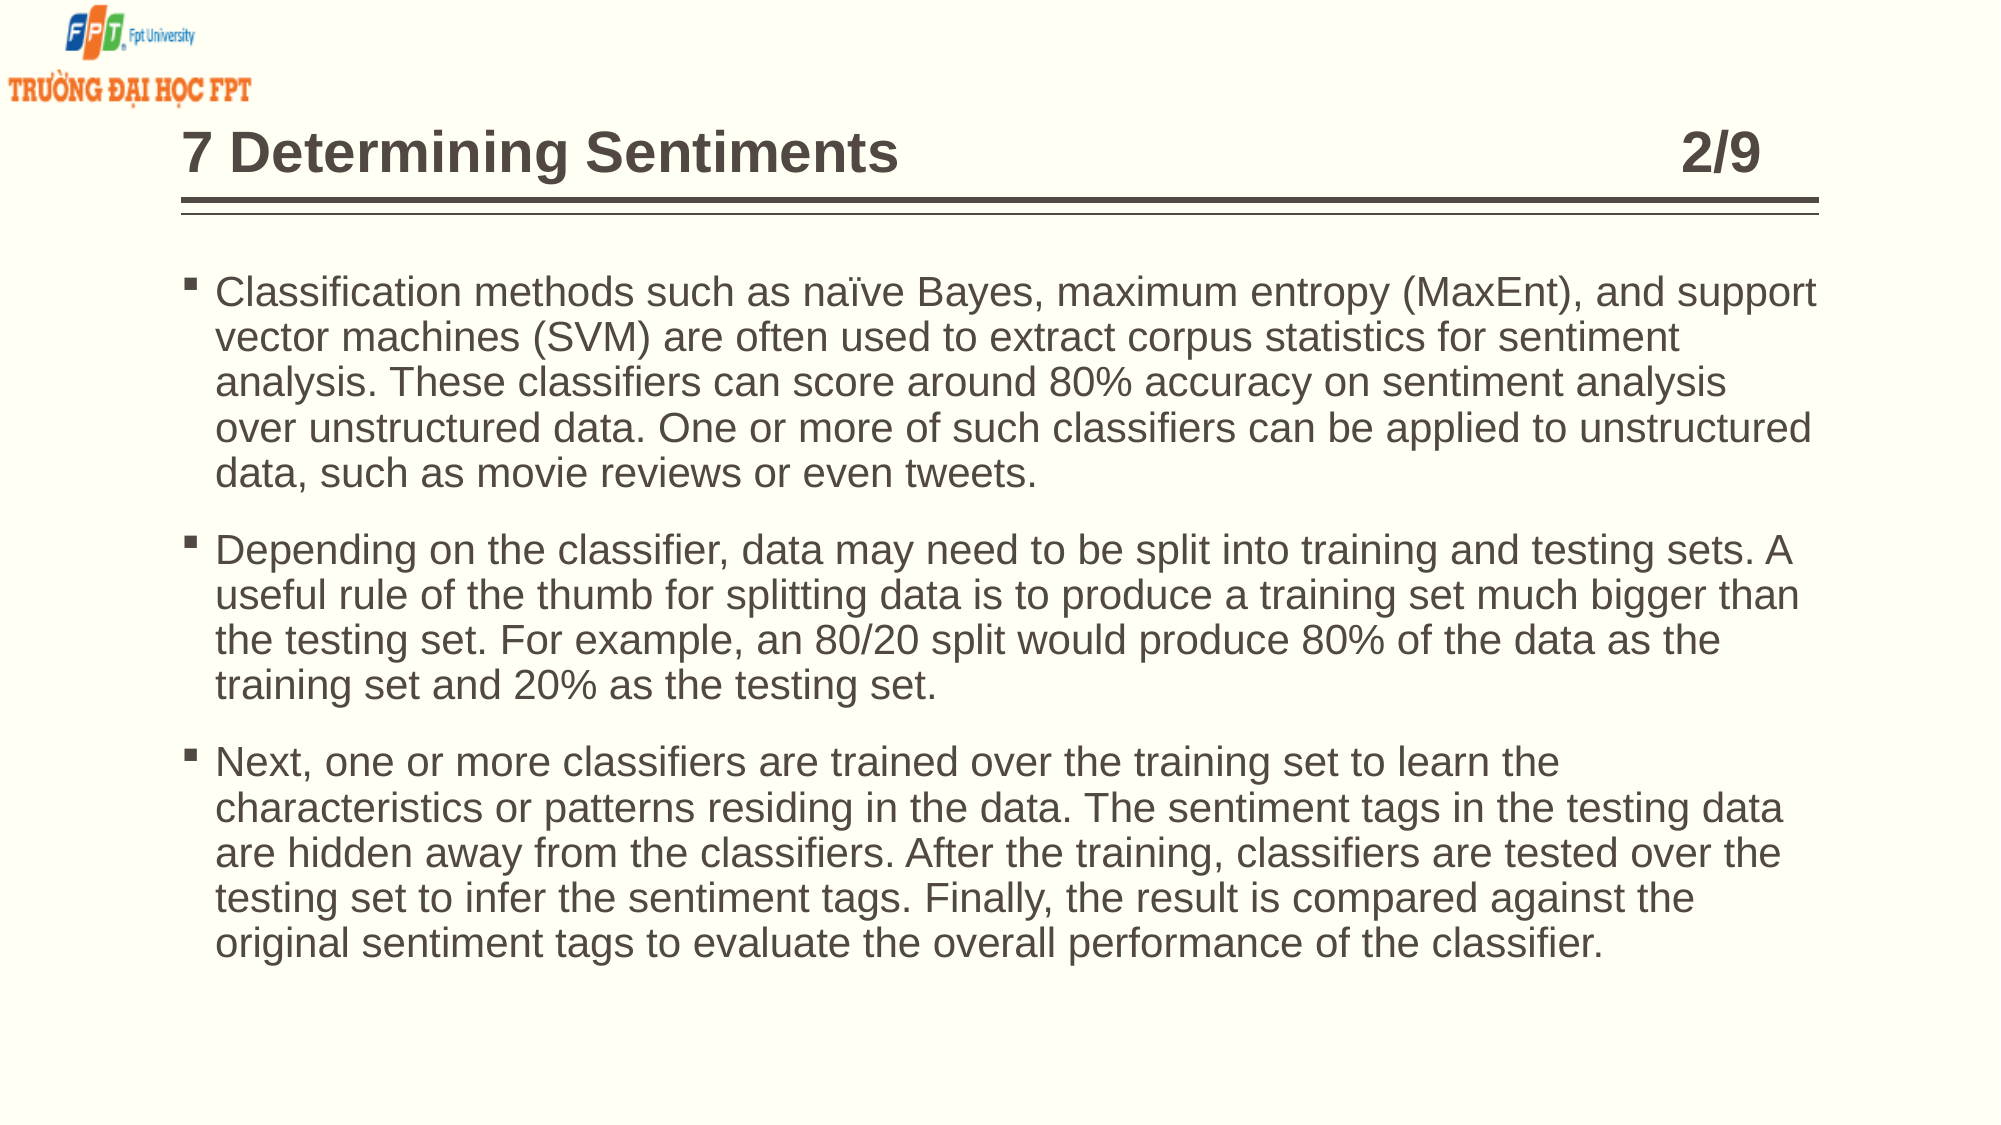

# 7 Determining Sentiments 						2/9
Classification methods such as naïve Bayes, maximum entropy (MaxEnt), and support vector machines (SVM) are often used to extract corpus statistics for sentiment analysis. These classifiers can score around 80% accuracy on sentiment analysis over unstructured data. One or more of such classifiers can be applied to unstructured data, such as movie reviews or even tweets.
Depending on the classifier, data may need to be split into training and testing sets. A useful rule of the thumb for splitting data is to produce a training set much bigger than the testing set. For example, an 80/20 split would produce 80% of the data as the training set and 20% as the testing set.
Next, one or more classifiers are trained over the training set to learn the characteristics or patterns residing in the data. The sentiment tags in the testing data are hidden away from the classifiers. After the training, classifiers are tested over the testing set to infer the sentiment tags. Finally, the result is compared against the original sentiment tags to evaluate the overall performance of the classifier.